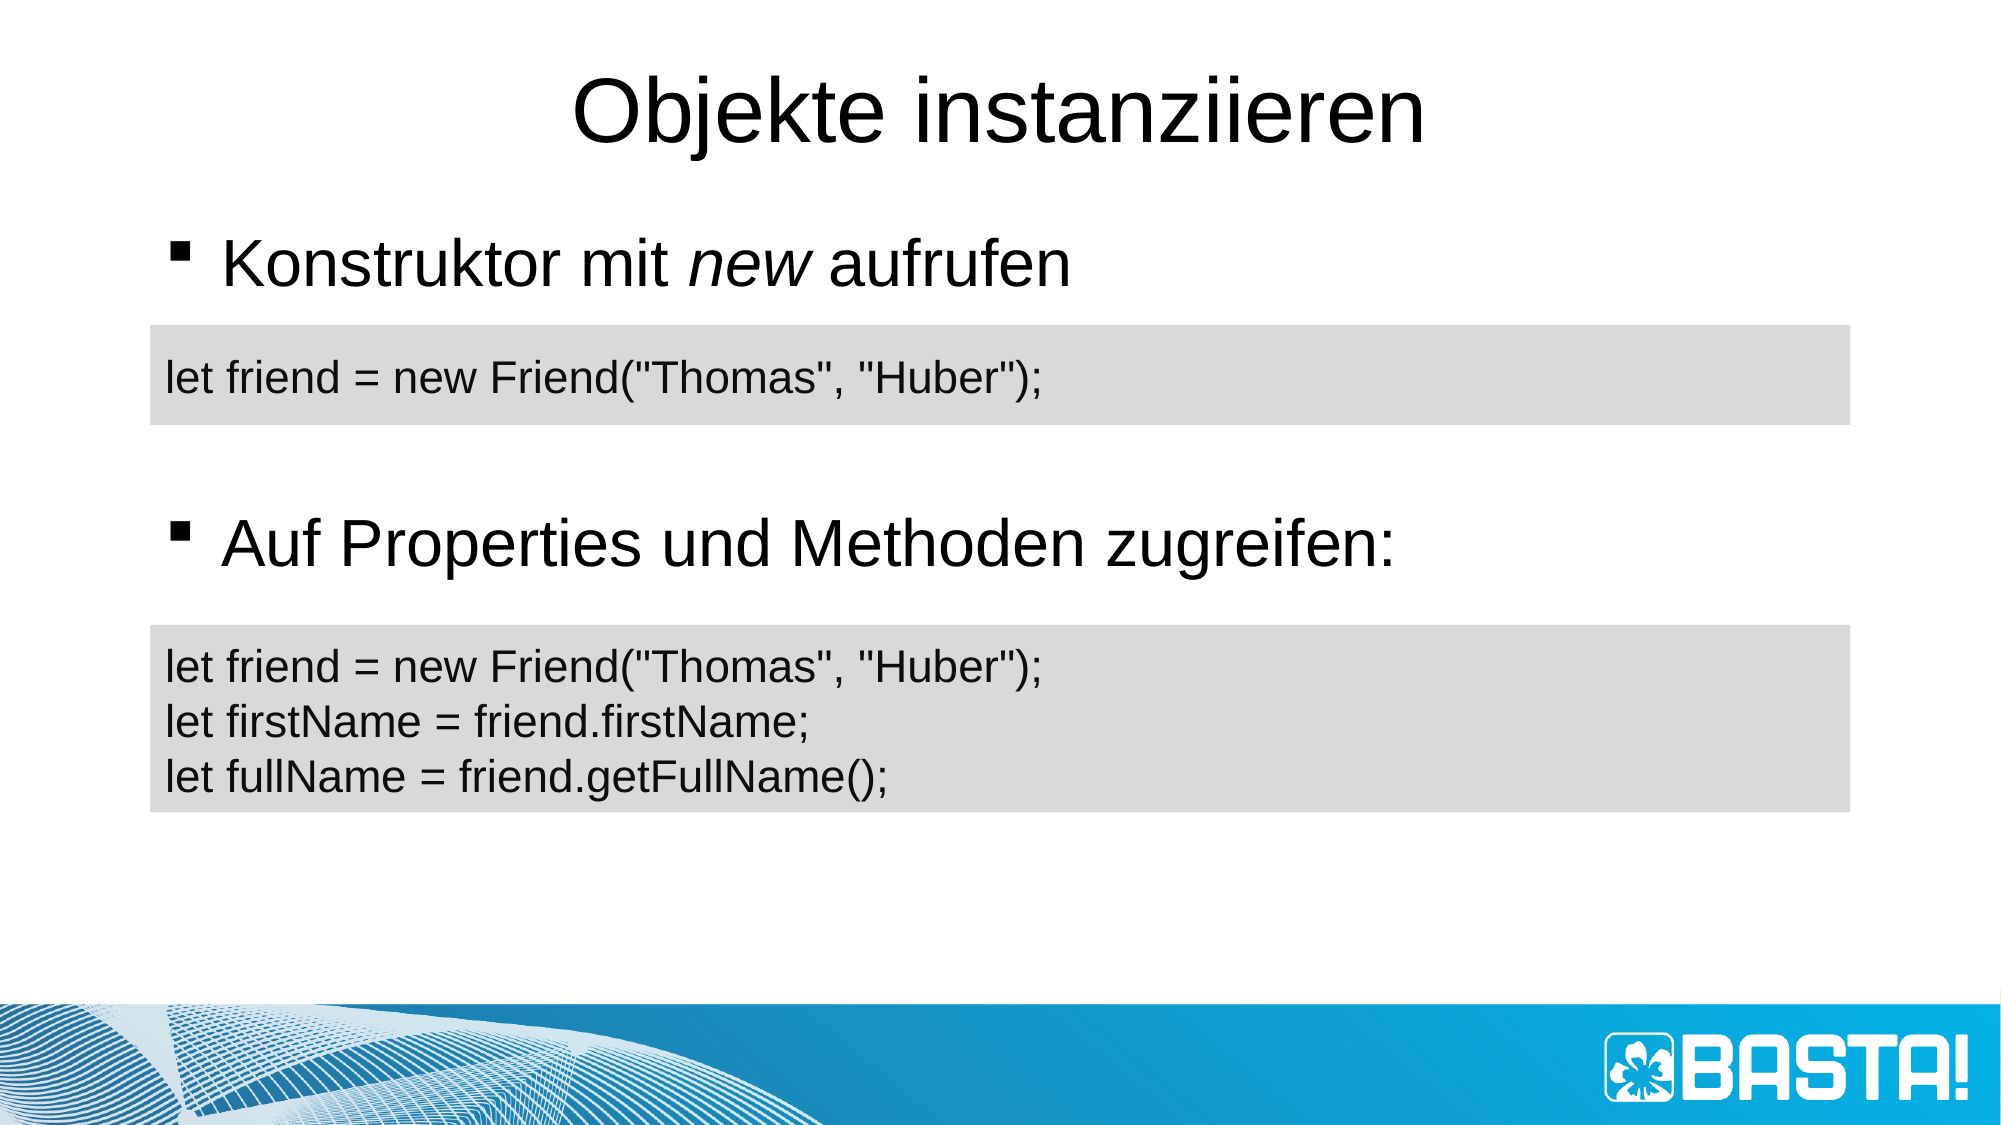

# Objekte instanziieren
Konstruktor mit new aufrufen

Auf Properties und Methoden zugreifen:
let friend = new Friend("Thomas", "Huber");
let friend = new Friend("Thomas", "Huber");
let firstName = friend.firstName;
let fullName = friend.getFullName();